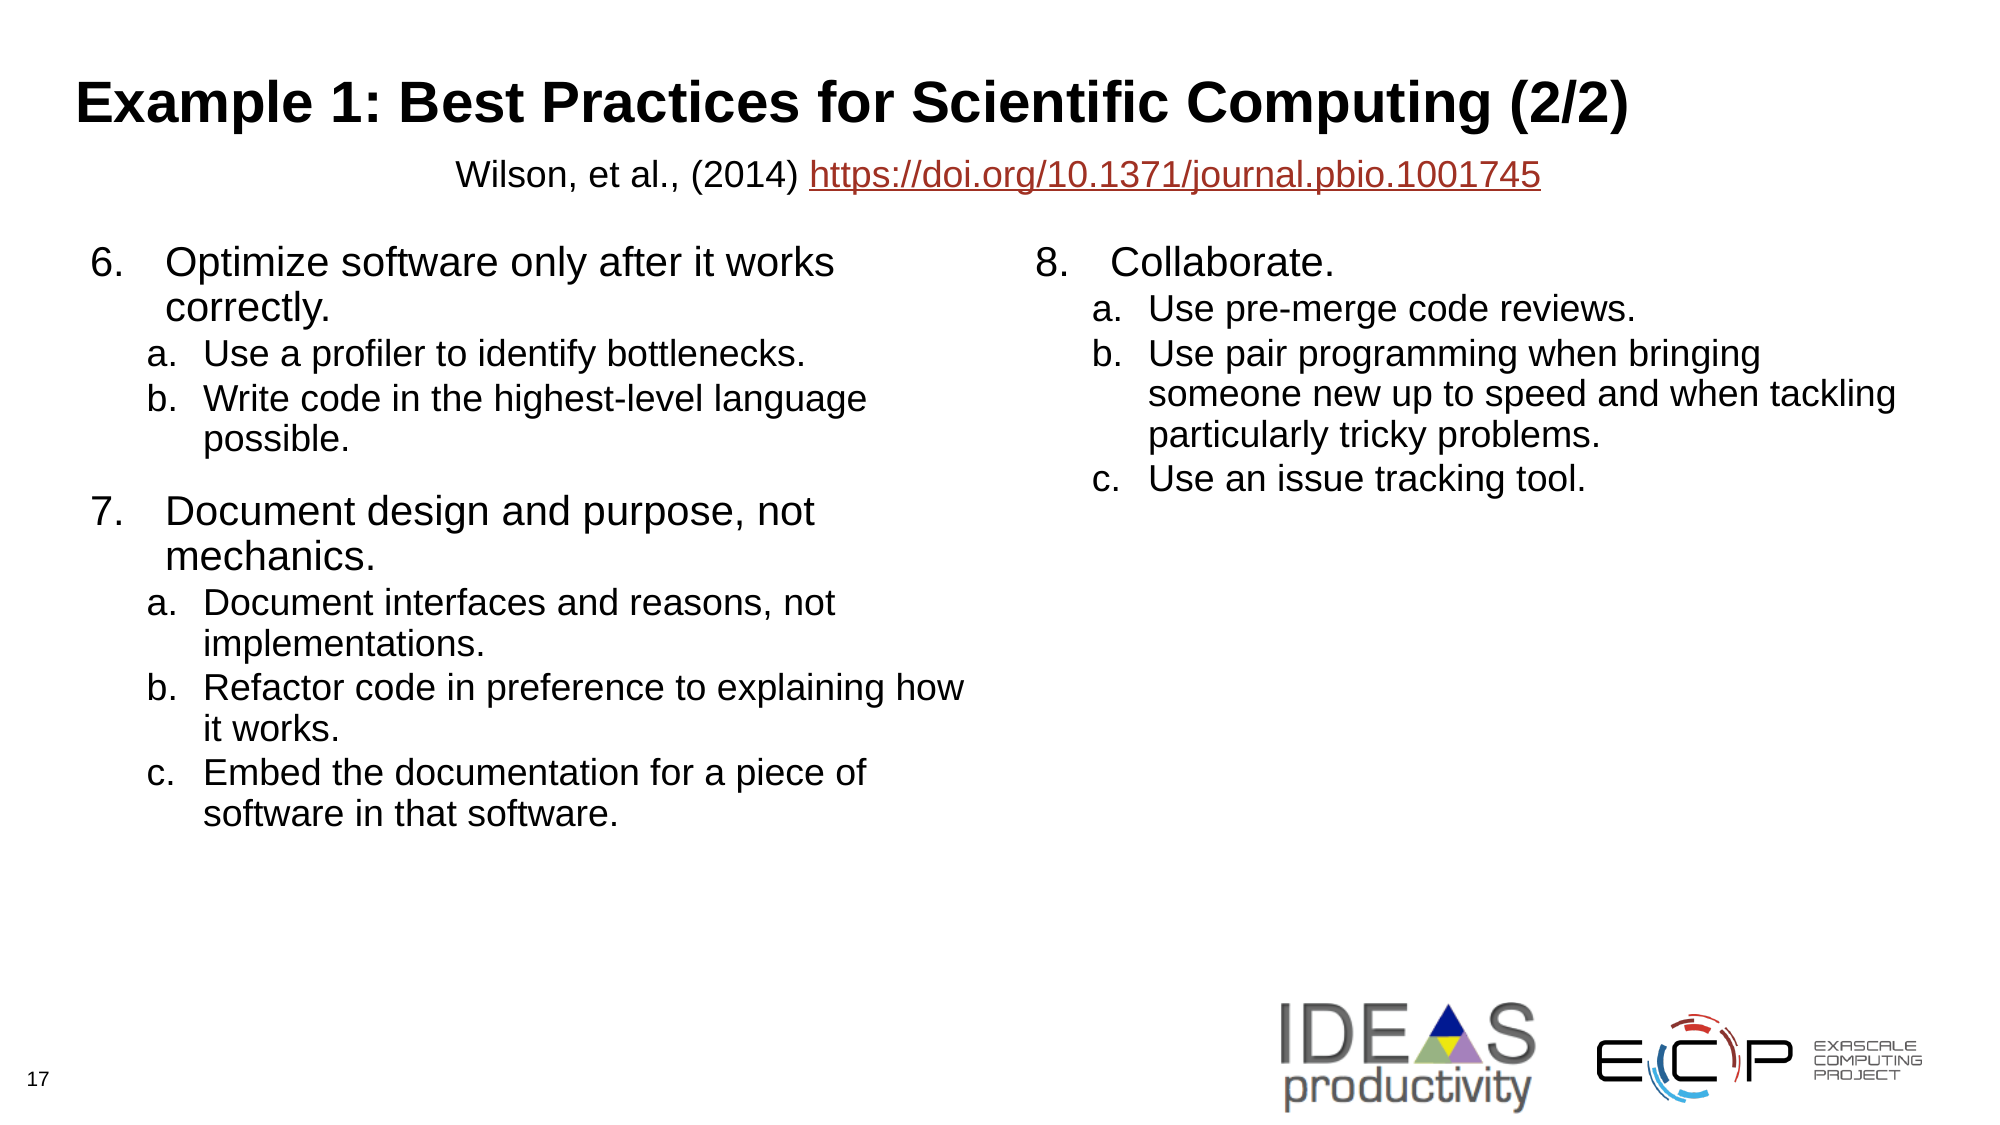

# Example 1: Best Practices for Scientific Computing (2/2)
Wilson, et al., (2014) https://doi.org/10.1371/journal.pbio.1001745
Optimize software only after it works correctly.
Use a profiler to identify bottlenecks.
Write code in the highest-level language possible.
Document design and purpose, not mechanics.
Document interfaces and reasons, not implementations.
Refactor code in preference to explaining how it works.
Embed the documentation for a piece of software in that software.

Collaborate.
Use pre-merge code reviews.
Use pair programming when bringing someone new up to speed and when tackling particularly tricky problems.
Use an issue tracking tool.